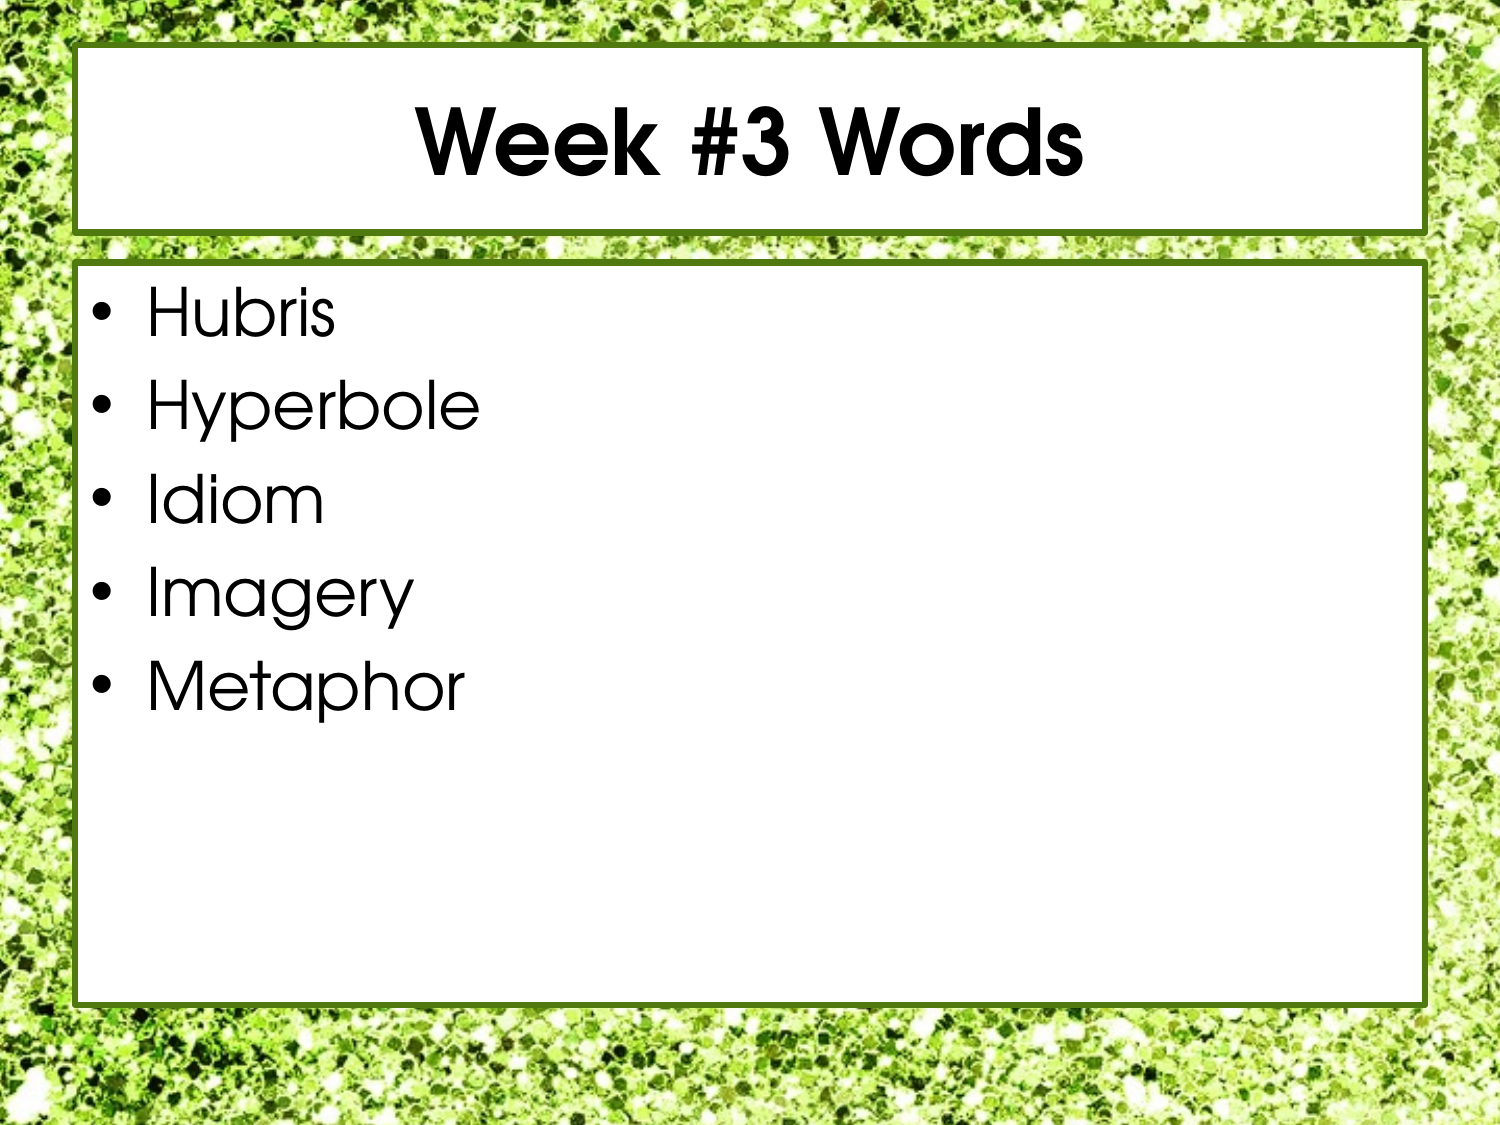

# Week #3 Words
Hubris
Hyperbole
Idiom
Imagery
Metaphor